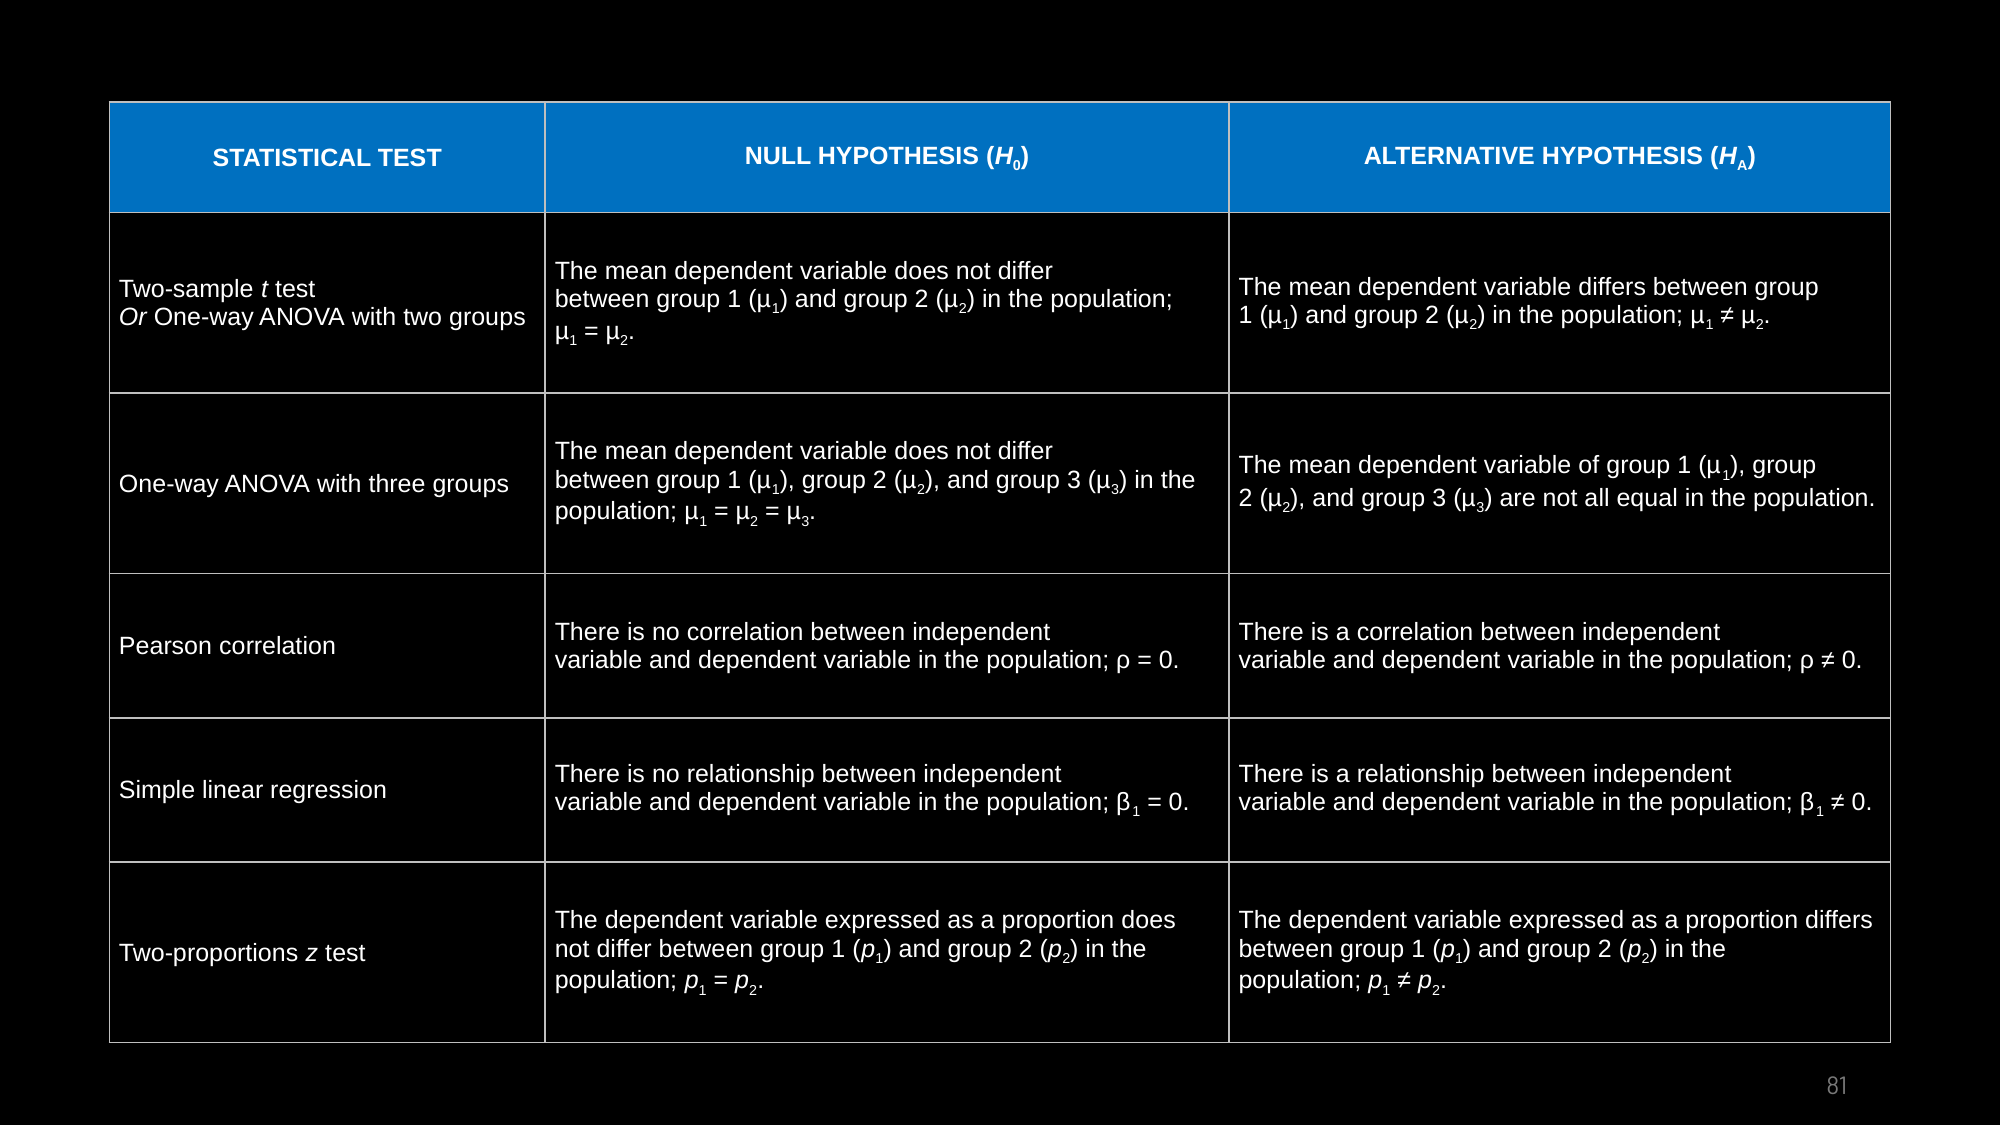

| STATISTICAL TEST | NULL HYPOTHESIS (H0) | ALTERNATIVE HYPOTHESIS (HA) |
| --- | --- | --- |
| Two-sample t test  Or One-way ANOVA with two groups | The mean dependent variable does not differ between group 1 (µ1) and group 2 (µ2) in the population; µ1 = µ2. | The mean dependent variable differs between group 1 (µ1) and group 2 (µ2) in the population; µ1 ≠ µ2. |
| One-way ANOVA with three groups | The mean dependent variable does not differ between group 1 (µ1), group 2 (µ2), and group 3 (µ3) in the population; µ1 = µ2 = µ3. | The mean dependent variable of group 1 (µ1), group 2 (µ2), and group 3 (µ3) are not all equal in the population. |
| Pearson correlation | There is no correlation between independent variable and dependent variable in the population; ρ = 0. | There is a correlation between independent variable and dependent variable in the population; ρ ≠ 0. |
| Simple linear regression | There is no relationship between independent variable and dependent variable in the population; β1 = 0. | There is a relationship between independent variable and dependent variable in the population; β1 ≠ 0. |
| Two-proportions z test | The dependent variable expressed as a proportion does not differ between group 1 (p1) and group 2 (p2) in the population; p1 = p2. | The dependent variable expressed as a proportion differs between group 1 (p1) and group 2 (p2) in the population; p1 ≠ p2. |
81